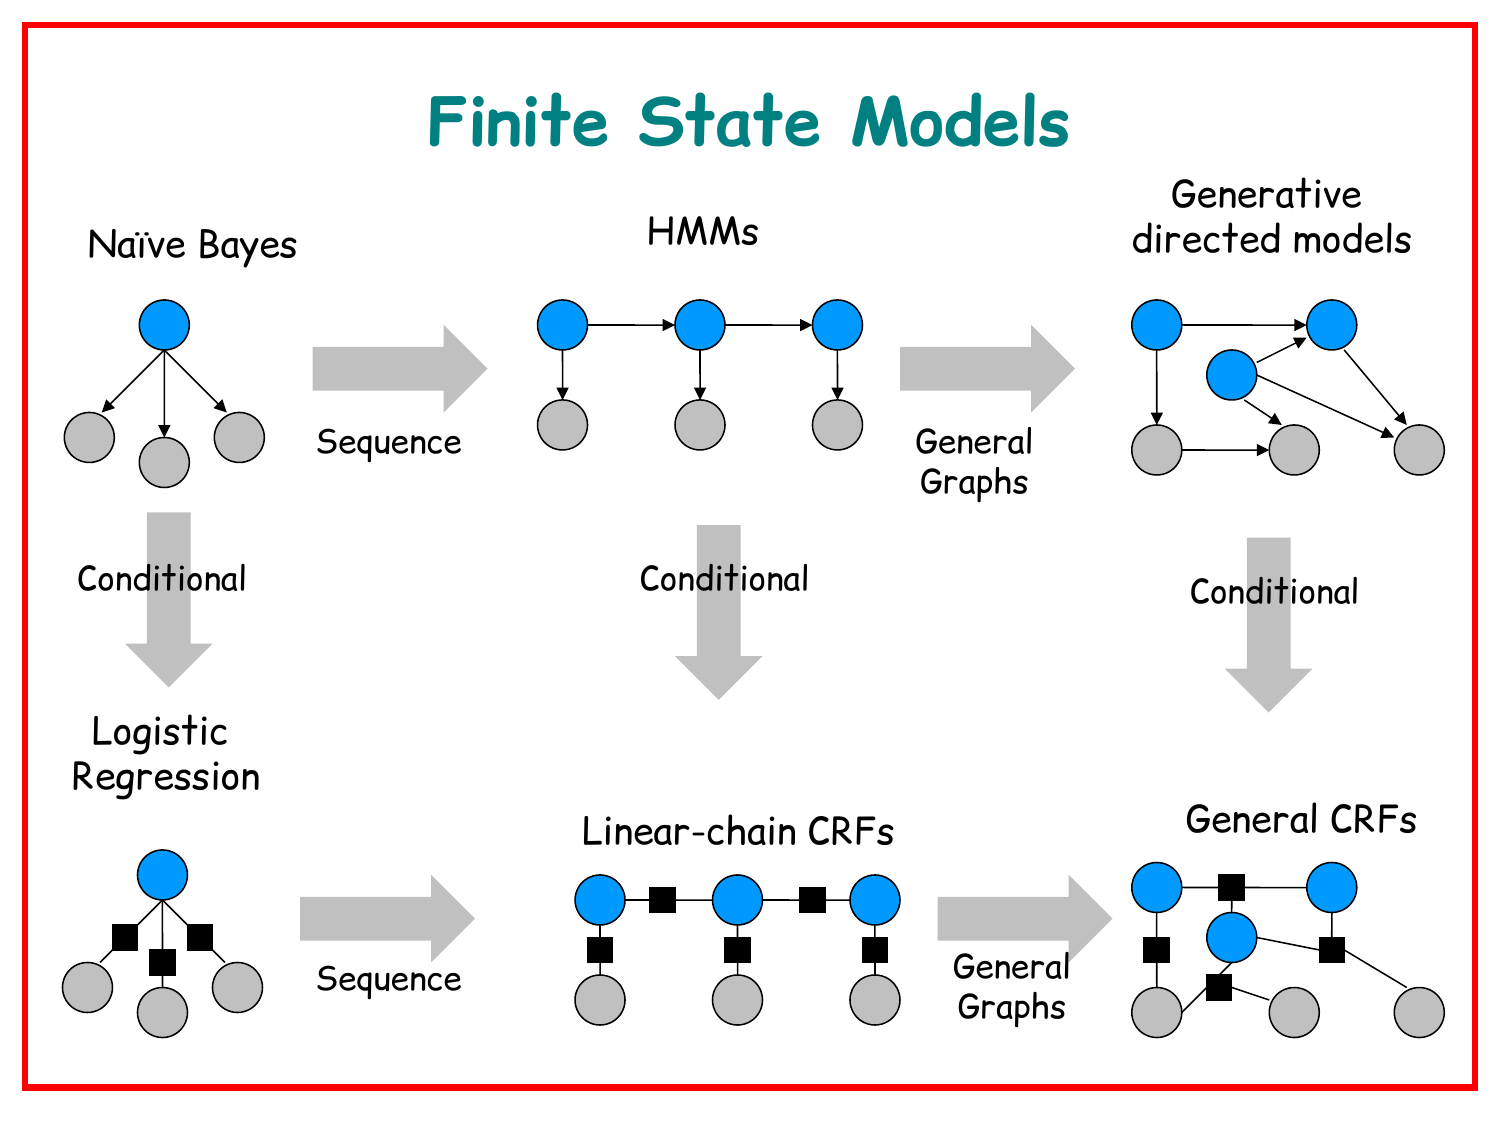

Finite State Models

Generative
directed models
HMMs
Naïve Bayes

Sequence
General
Graphs

Conditional
Conditional

Conditional

Logistic
Regression
General CRFs
Linear-chain CRFs

General
Graphs

Sequence